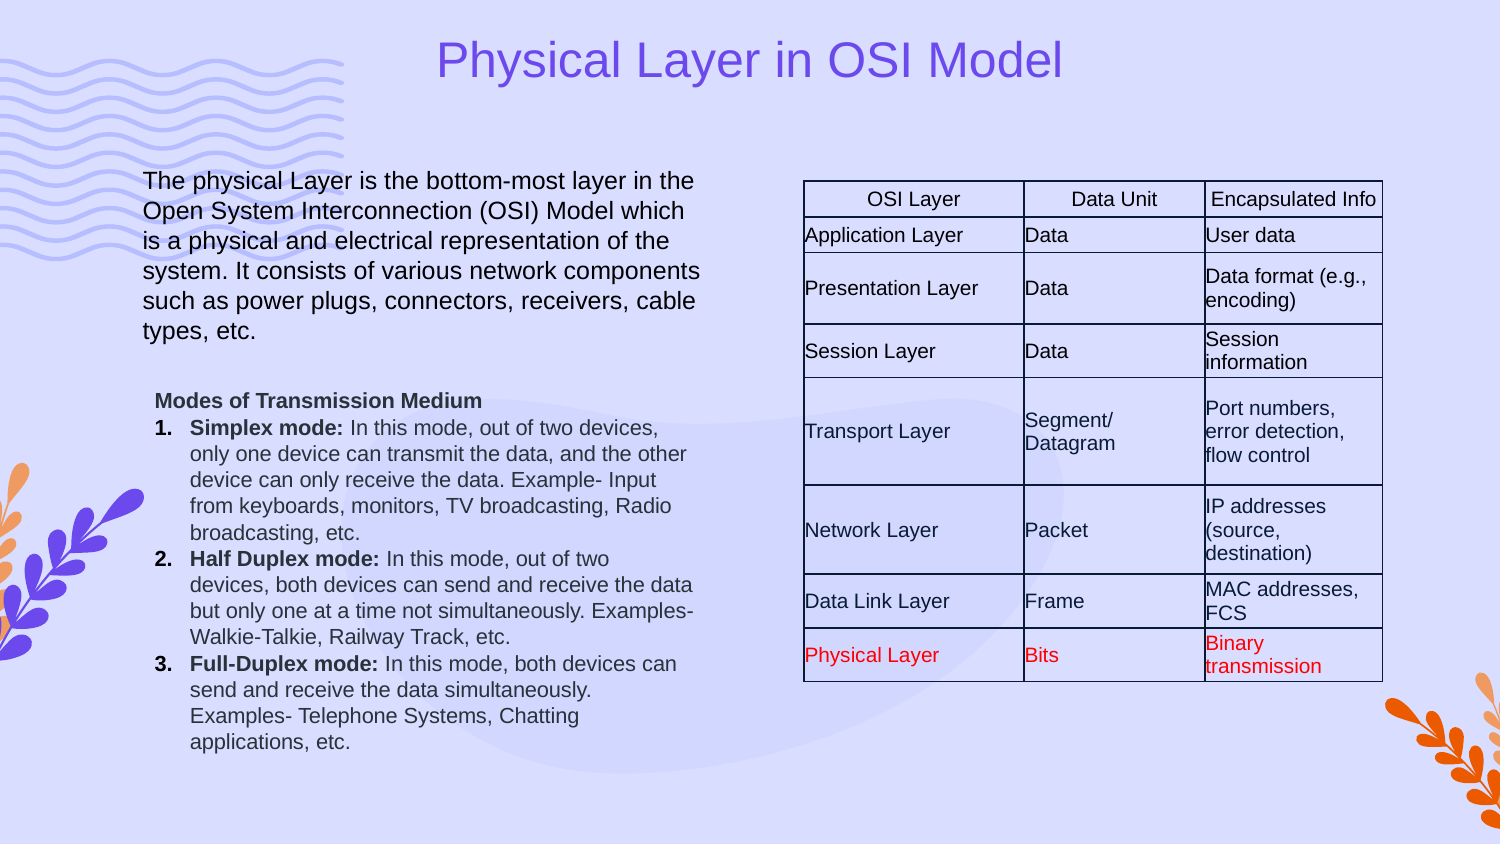

# Physical Layer in OSI Model
The physical Layer is the bottom-most layer in the Open System Interconnection (OSI) Model which is a physical and electrical representation of the system. It consists of various network components such as power plugs, connectors, receivers, cable types, etc.
| OSI Layer | Data Unit | Encapsulated Info |
| --- | --- | --- |
| Application Layer | Data | User data |
| Presentation Layer | Data | Data format (e.g., encoding) |
| Session Layer | Data | Session information |
| Transport Layer | Segment/Datagram | Port numbers, error detection, flow control |
| Network Layer | Packet | IP addresses (source, destination) |
| Data Link Layer | Frame | MAC addresses, FCS |
| Physical Layer | Bits | Binary transmission |
Modes of Transmission Medium
Simplex mode: In this mode, out of two devices, only one device can transmit the data, and the other device can only receive the data. Example- Input from keyboards, monitors, TV broadcasting, Radio broadcasting, etc.
Half Duplex mode: In this mode, out of two devices, both devices can send and receive the data but only one at a time not simultaneously. Examples- Walkie-Talkie, Railway Track, etc.
Full-Duplex mode: In this mode, both devices can send and receive the data simultaneously. Examples- Telephone Systems, Chatting applications, etc.